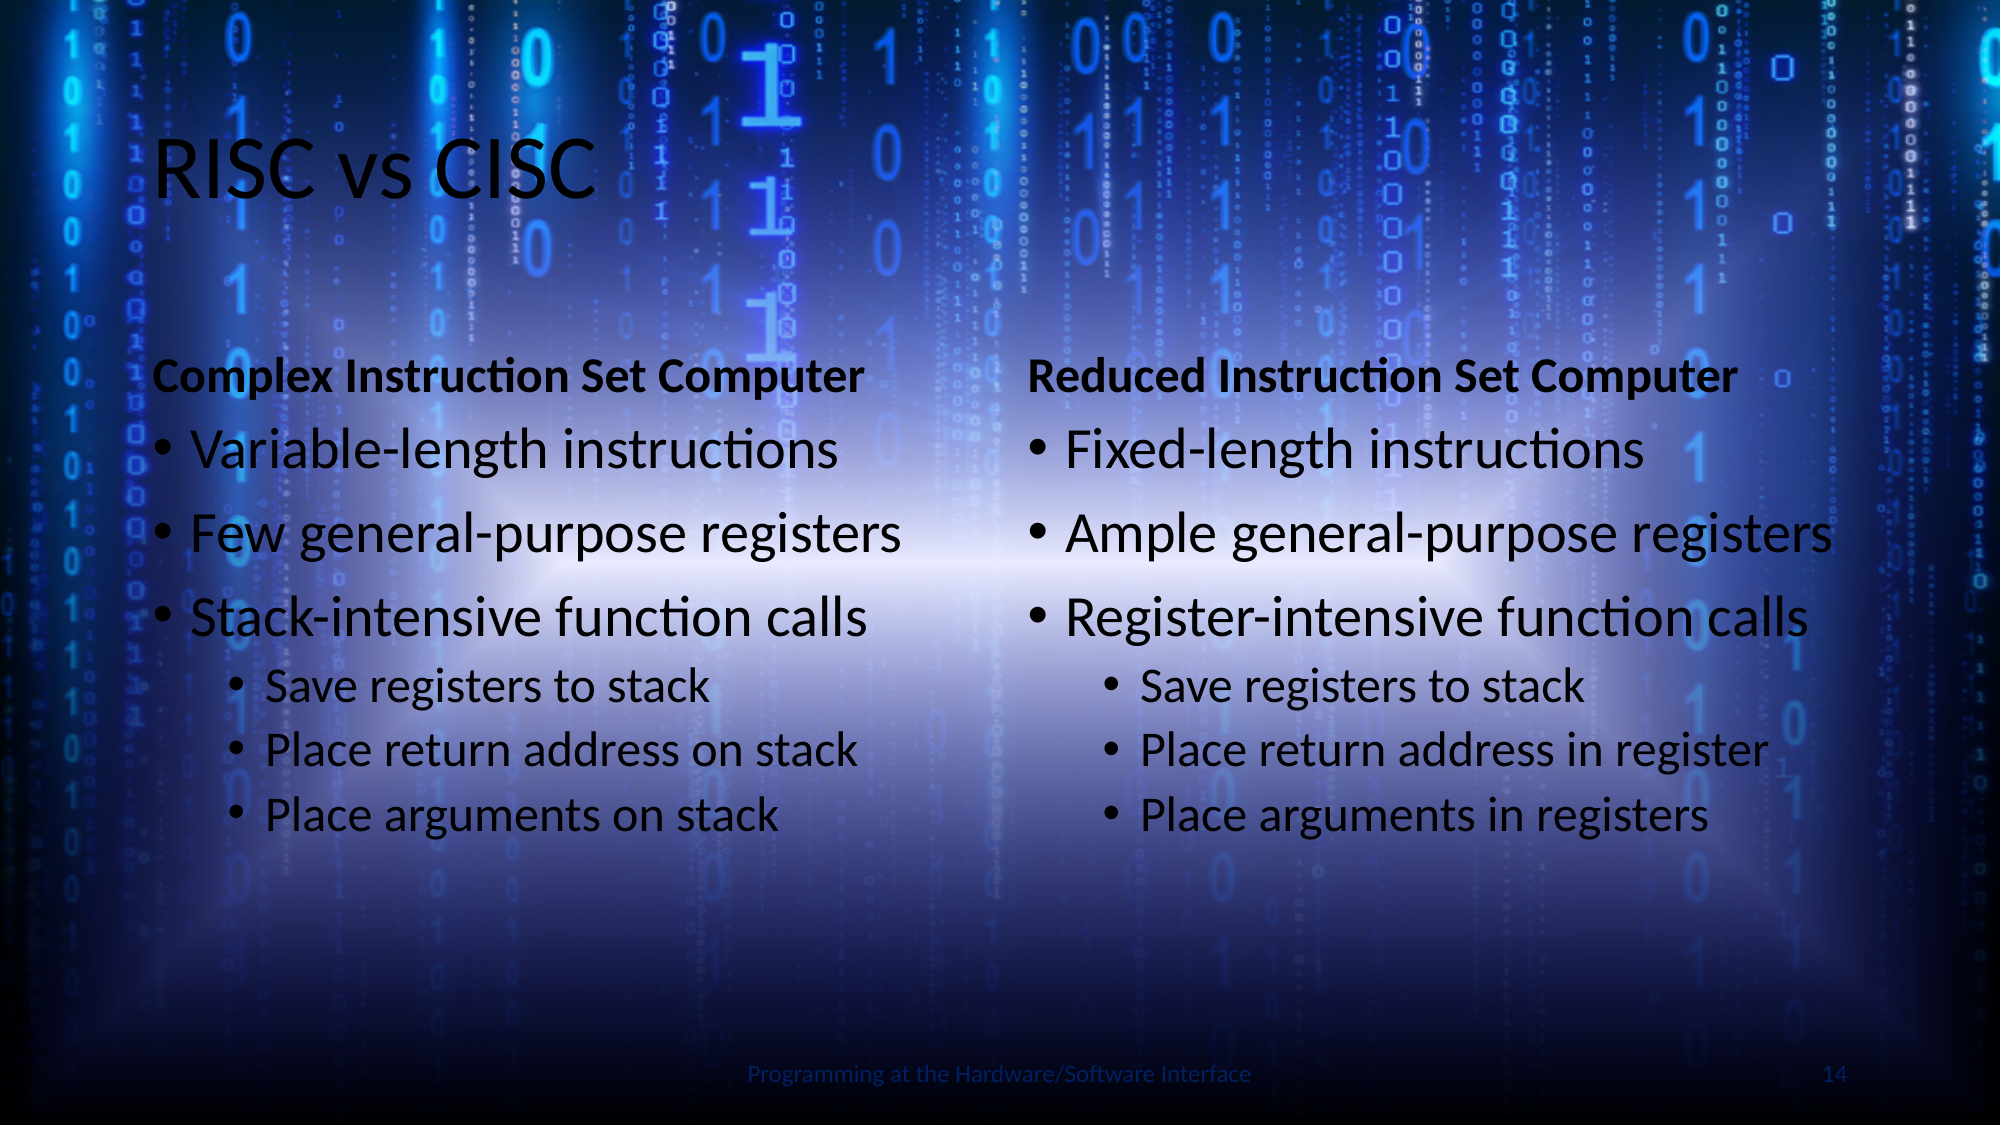

# RISC vs CISC
Complex Instruction Set Computer
Reduced Instruction Set Computer
Fixed-length instructions
Ample general-purpose registers
Register-intensive function calls
Save registers to stack
Place return address in register
Place arguments in registers
Variable-length instructions
Few general-purpose registers
Stack-intensive function calls
Save registers to stack
Place return address on stack
Place arguments on stack
Slide by Bohn
Programming at the Hardware/Software Interface
14